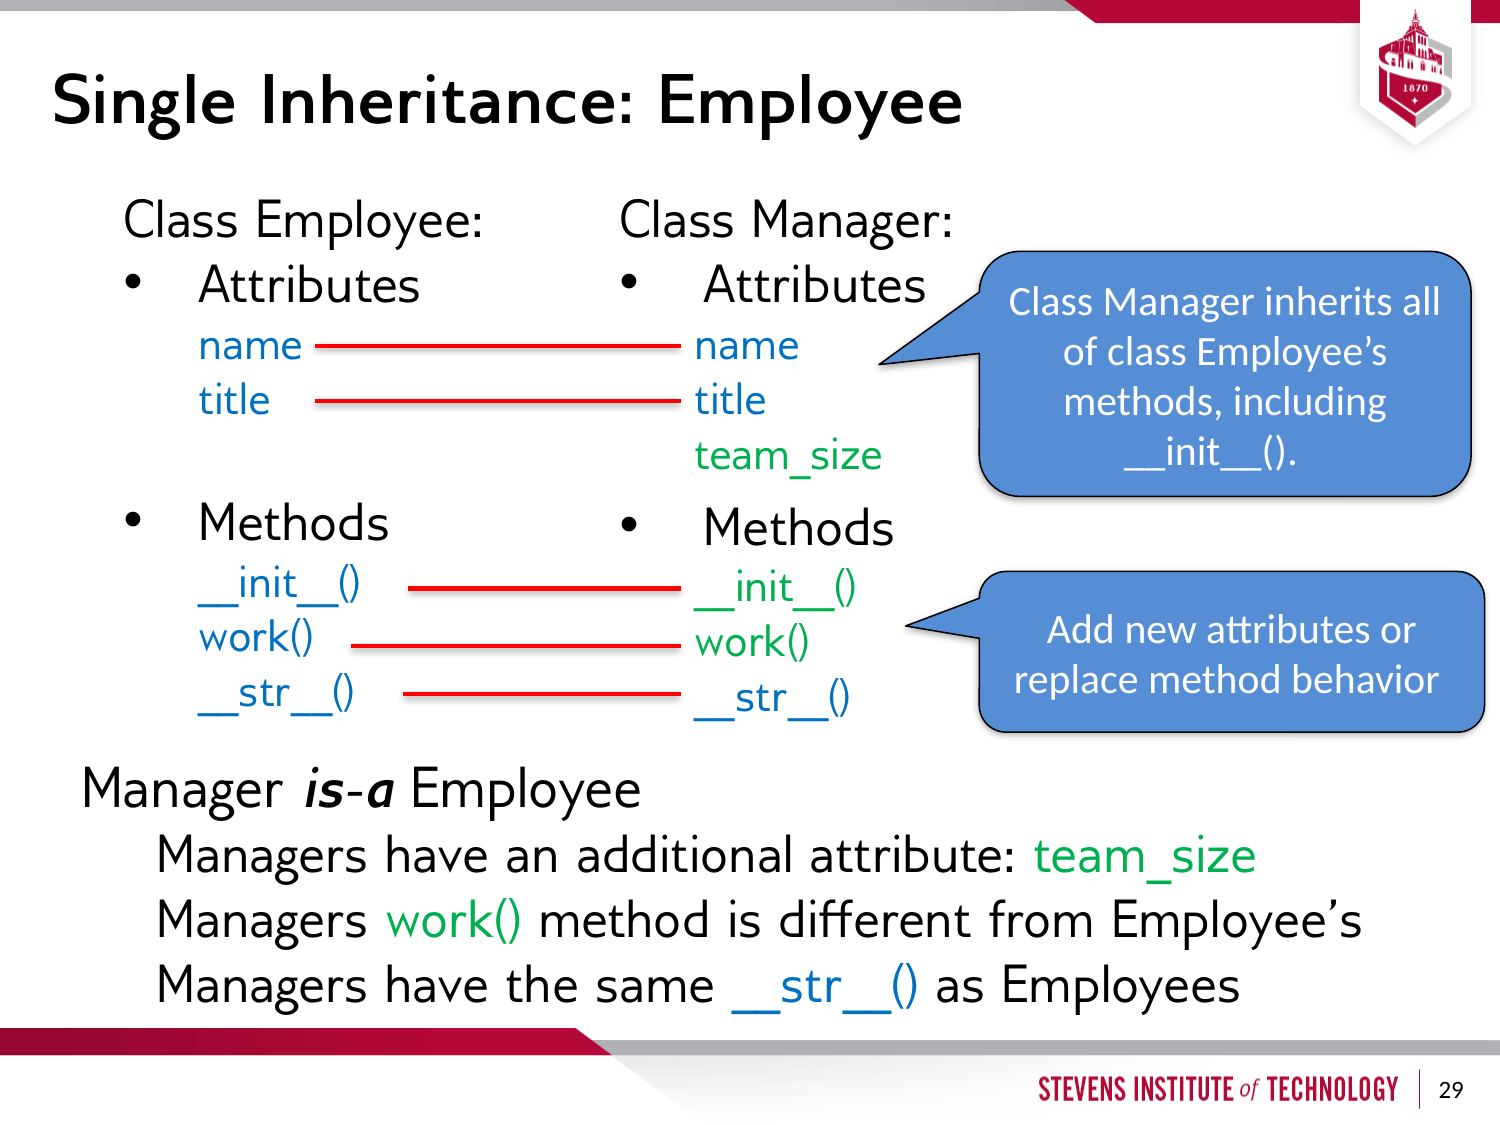

# Single Inheritance: Employee
Class Manager:
Attributes
name
title
team_size
Methods
__init__()
work()
__str__()

Class Employee:
Attributes
name
title
Methods
__init__()
work()
__str__()

Class Manager inherits all of class Employee’s methods, including __init__().
Add new attributes or replace method behavior
Manager is-a Employee
Managers have an additional attribute: team_size
Managers work() method is different from Employee’s
Managers have the same __str__() as Employees

29